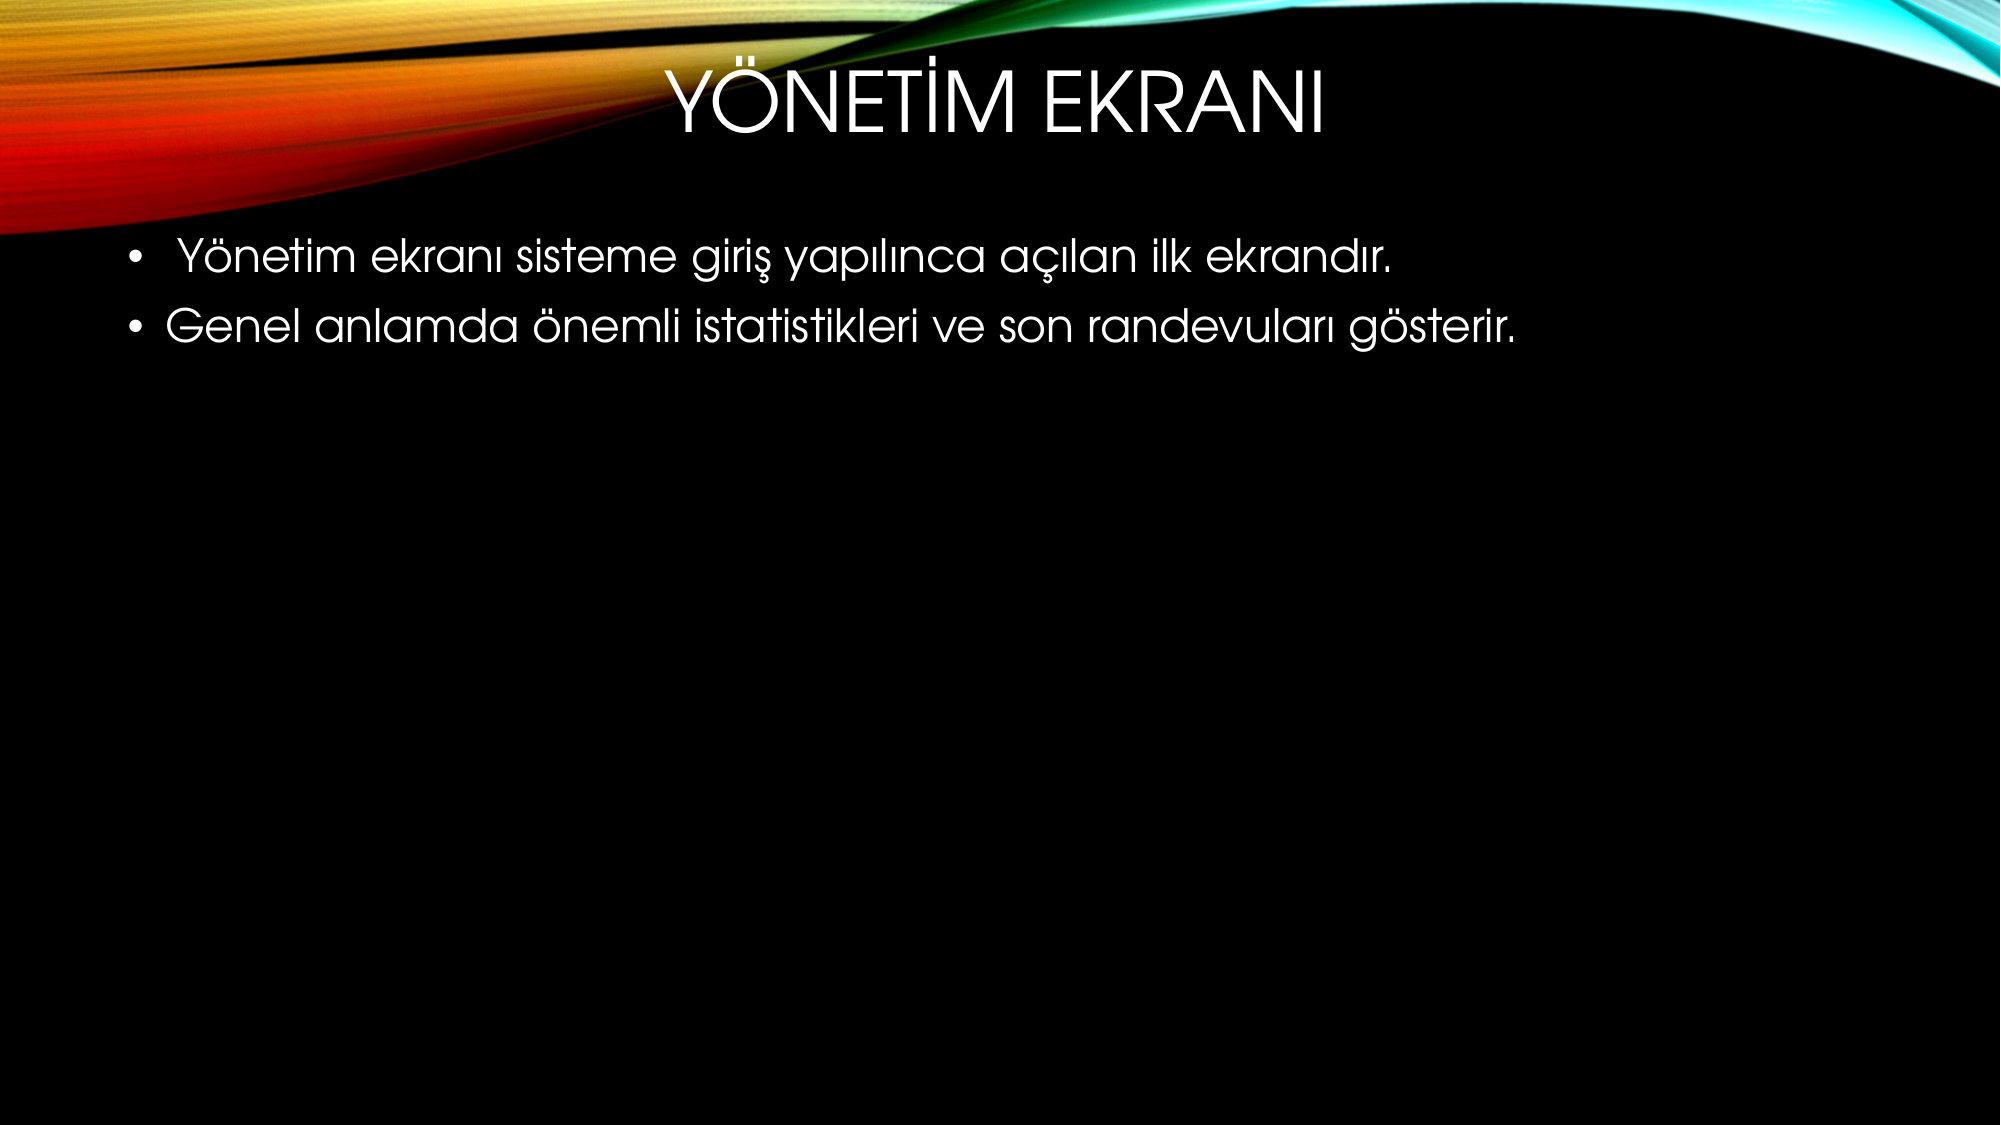

# Yönetim ekranı
 Yönetim ekranı sisteme giriş yapılınca açılan ilk ekrandır.
Genel anlamda önemli istatistikleri ve son randevuları gösterir.